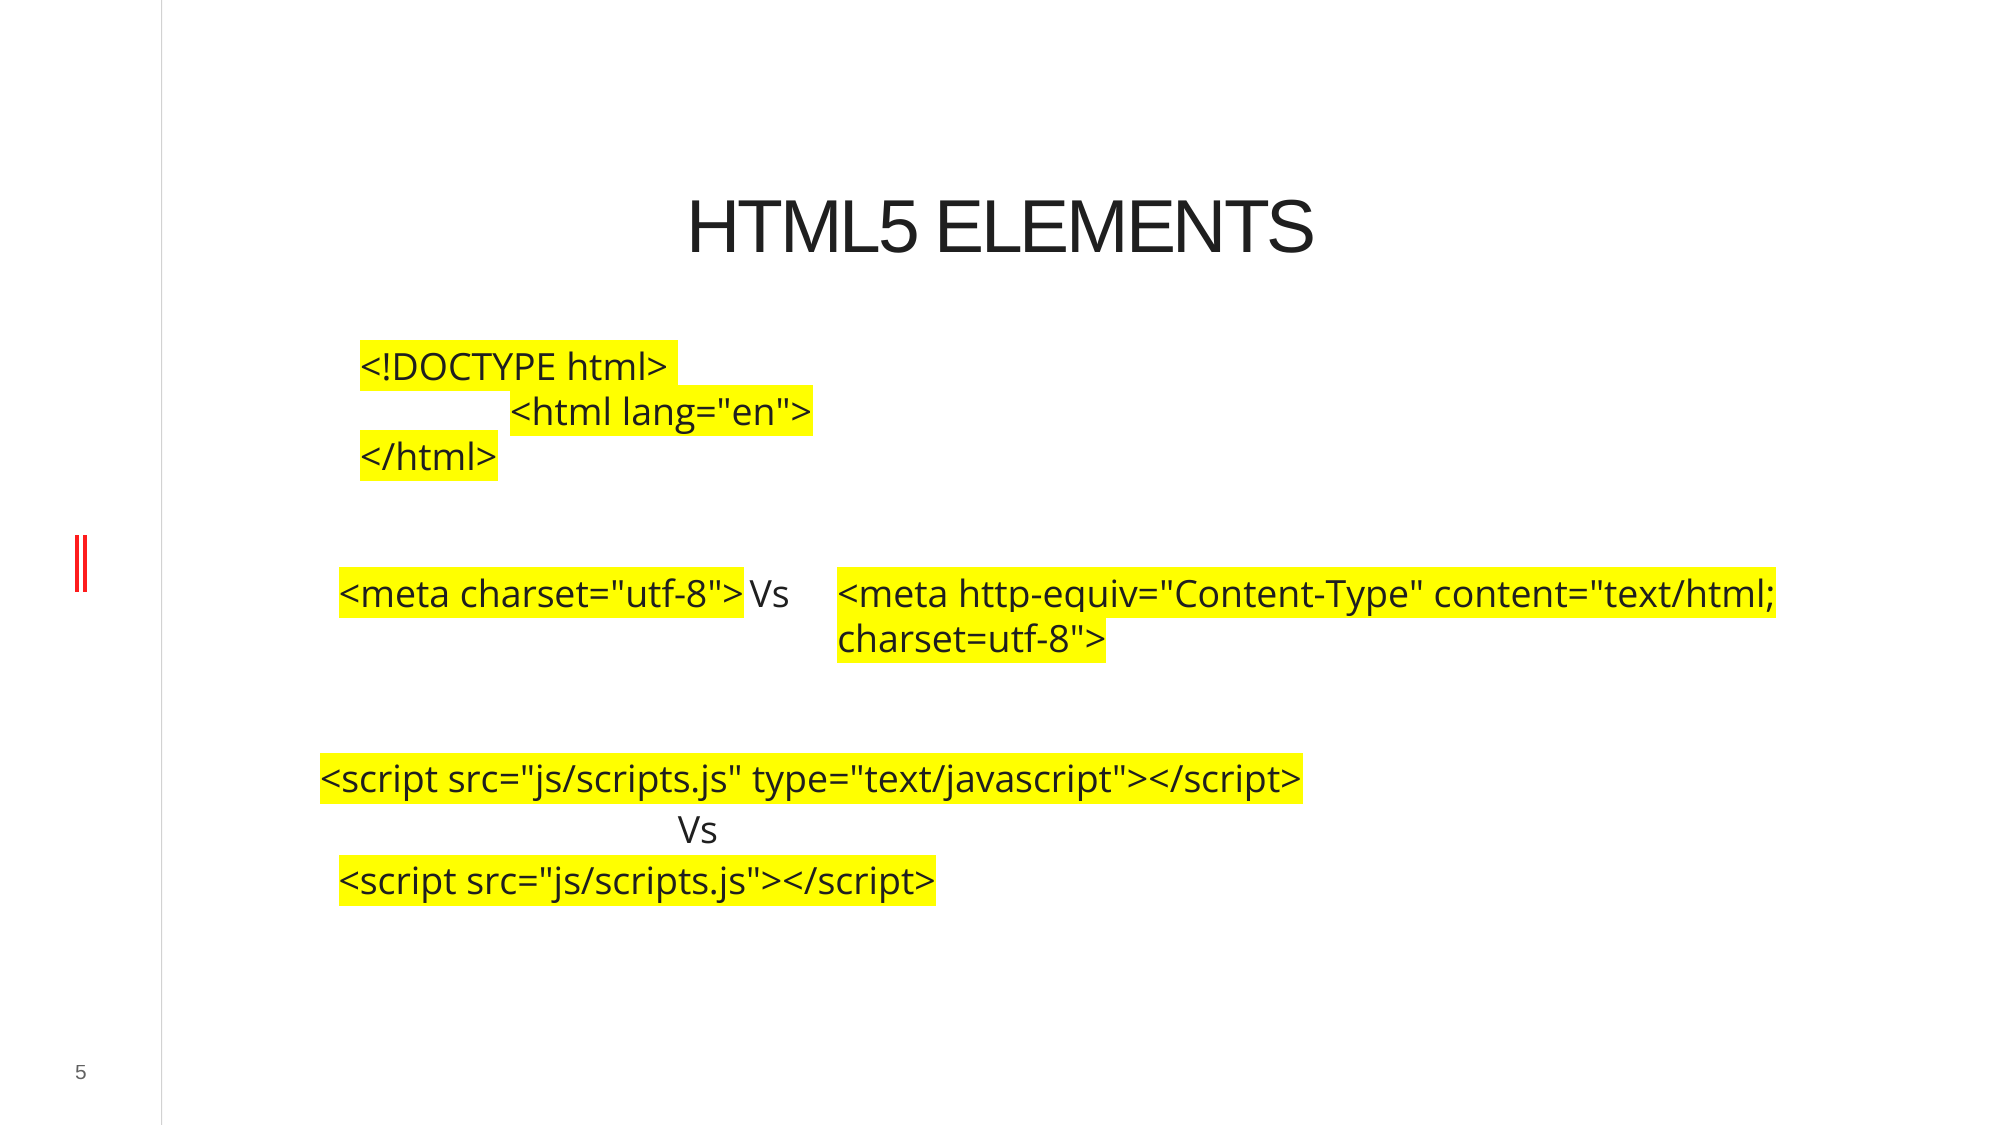

# HTML5 ELEMENTS
<!DOCTYPE html>
	<html lang="en">
</html>
<meta charset="utf-8">
Vs
<meta http-equiv="Content-Type" content="text/html; charset=utf-8">
<script src="js/scripts.js" type="text/javascript"></script>
Vs
<script src="js/scripts.js"></script>
5